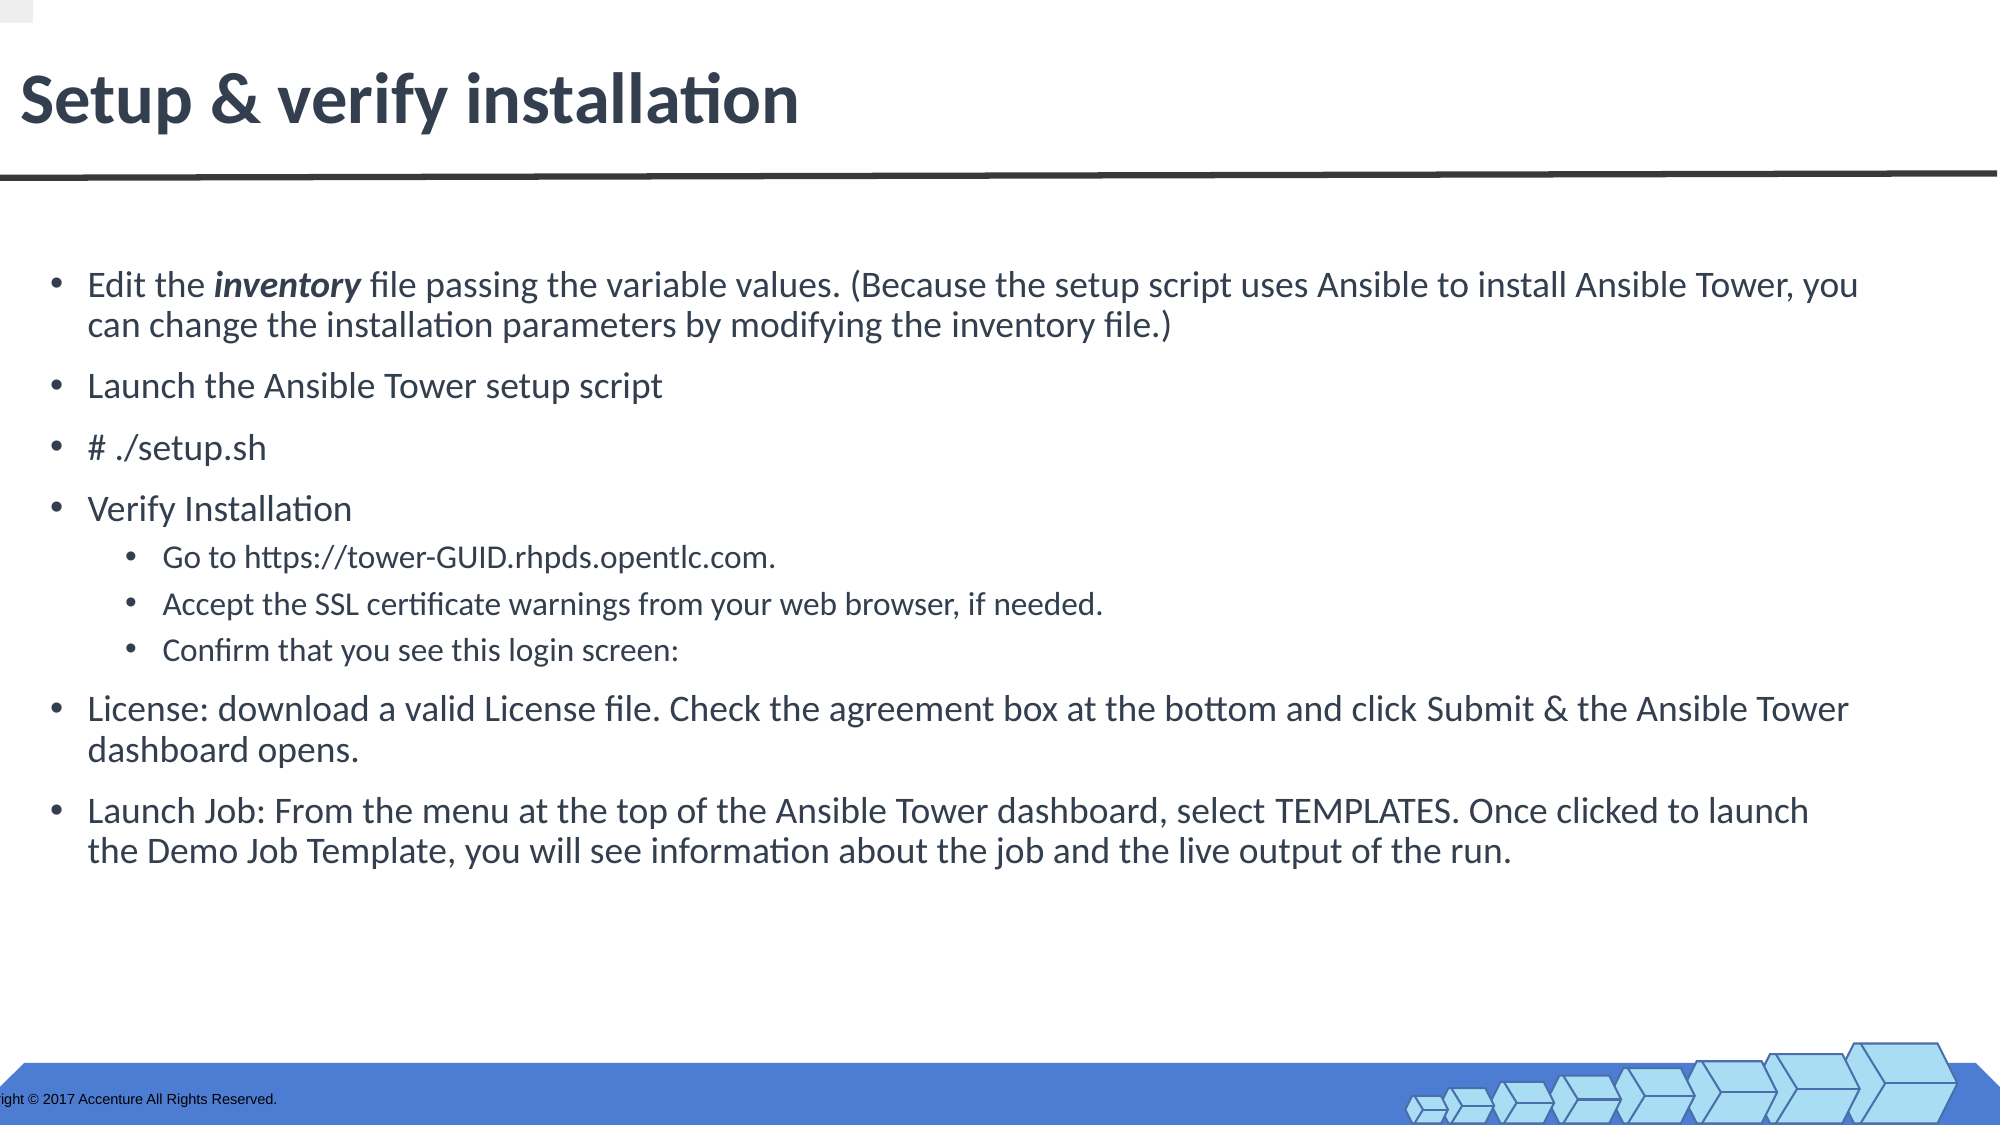

# Setup & verify installation

Edit the inventory file passing the variable values. (Because the setup script uses Ansible to install Ansible Tower, you can change the installation parameters by modifying the inventory file.)
Launch the Ansible Tower setup script
# ./setup.sh
Verify Installation
Go to https://tower-GUID.rhpds.opentlc.com.
Accept the SSL certificate warnings from your web browser, if needed.
Confirm that you see this login screen:
License: download a valid License file. Check the agreement box at the bottom and click Submit & the Ansible Tower dashboard opens.
Launch Job: From the menu at the top of the Ansible Tower dashboard, select TEMPLATES. Once clicked to launch the Demo Job Template, you will see information about the job and the live output of the run.